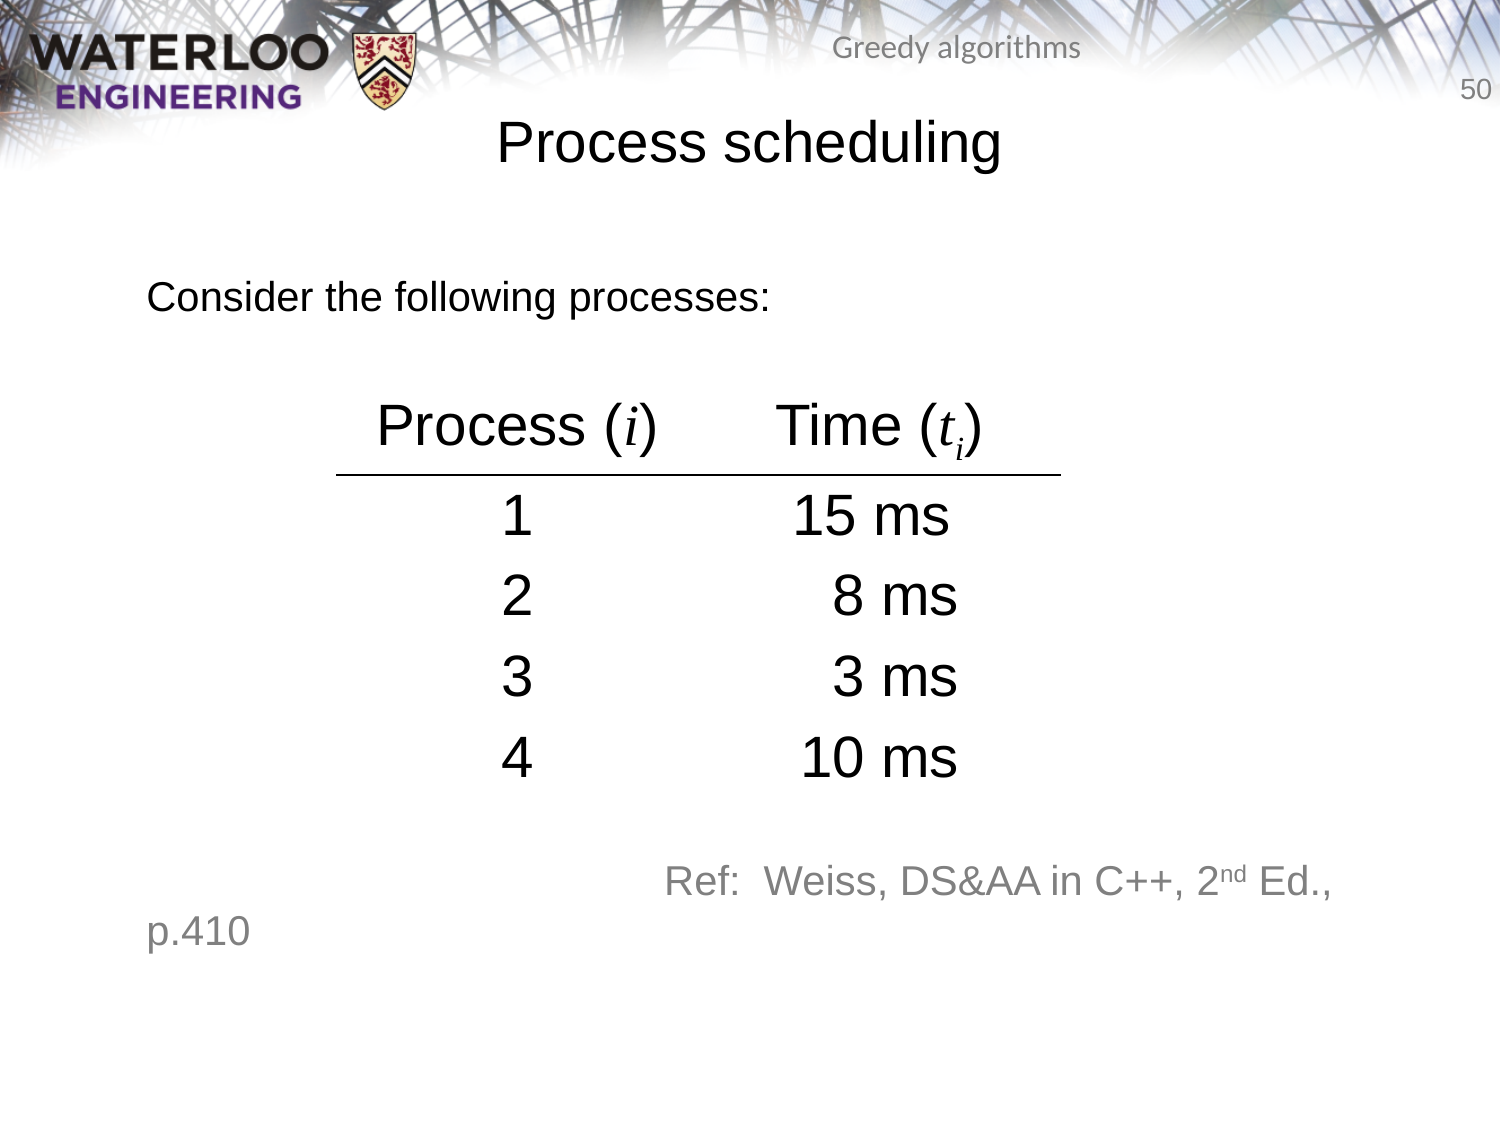

# Process scheduling
	Consider the following processes:

		                                Ref:  Weiss, DS&AA in C++, 2nd Ed., p.410
| Process (i) | Time (ti) |
| --- | --- |
| 1 | 15 ms |
| 2 | 8 ms |
| 3 | 3 ms |
| 4 | 10 ms |